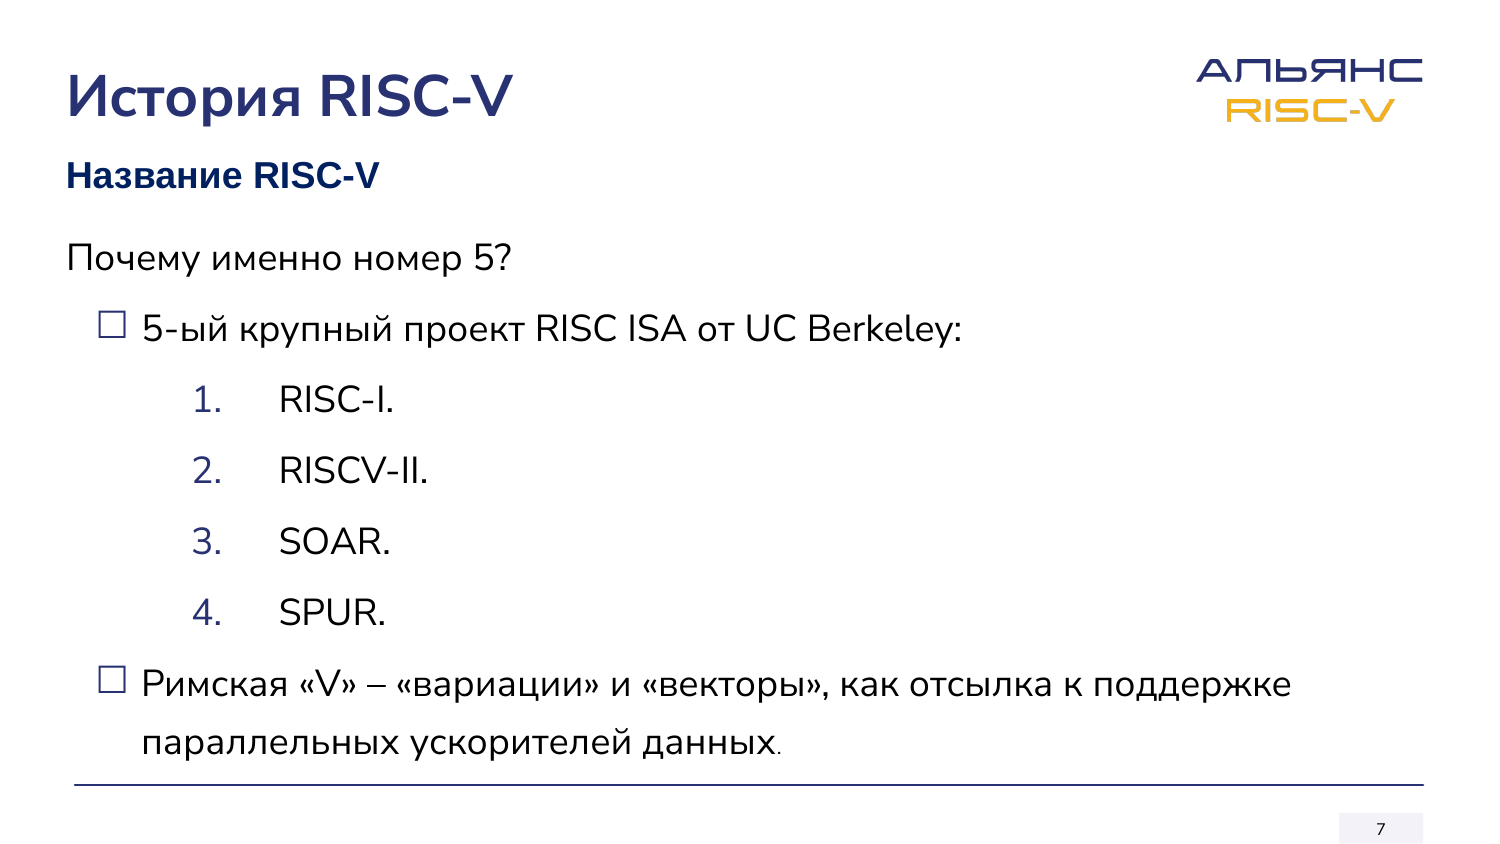

# История RISC-V
Название RISC-V
Почему именно номер 5?
5-ый крупный проект RISC ISA от UC Berkeley:
RISC-I.
RISCV-II.
SOAR.
SPUR.
Римская «V» – «вариации» и «векторы», как отсылка к поддержке параллельных ускорителей данных.